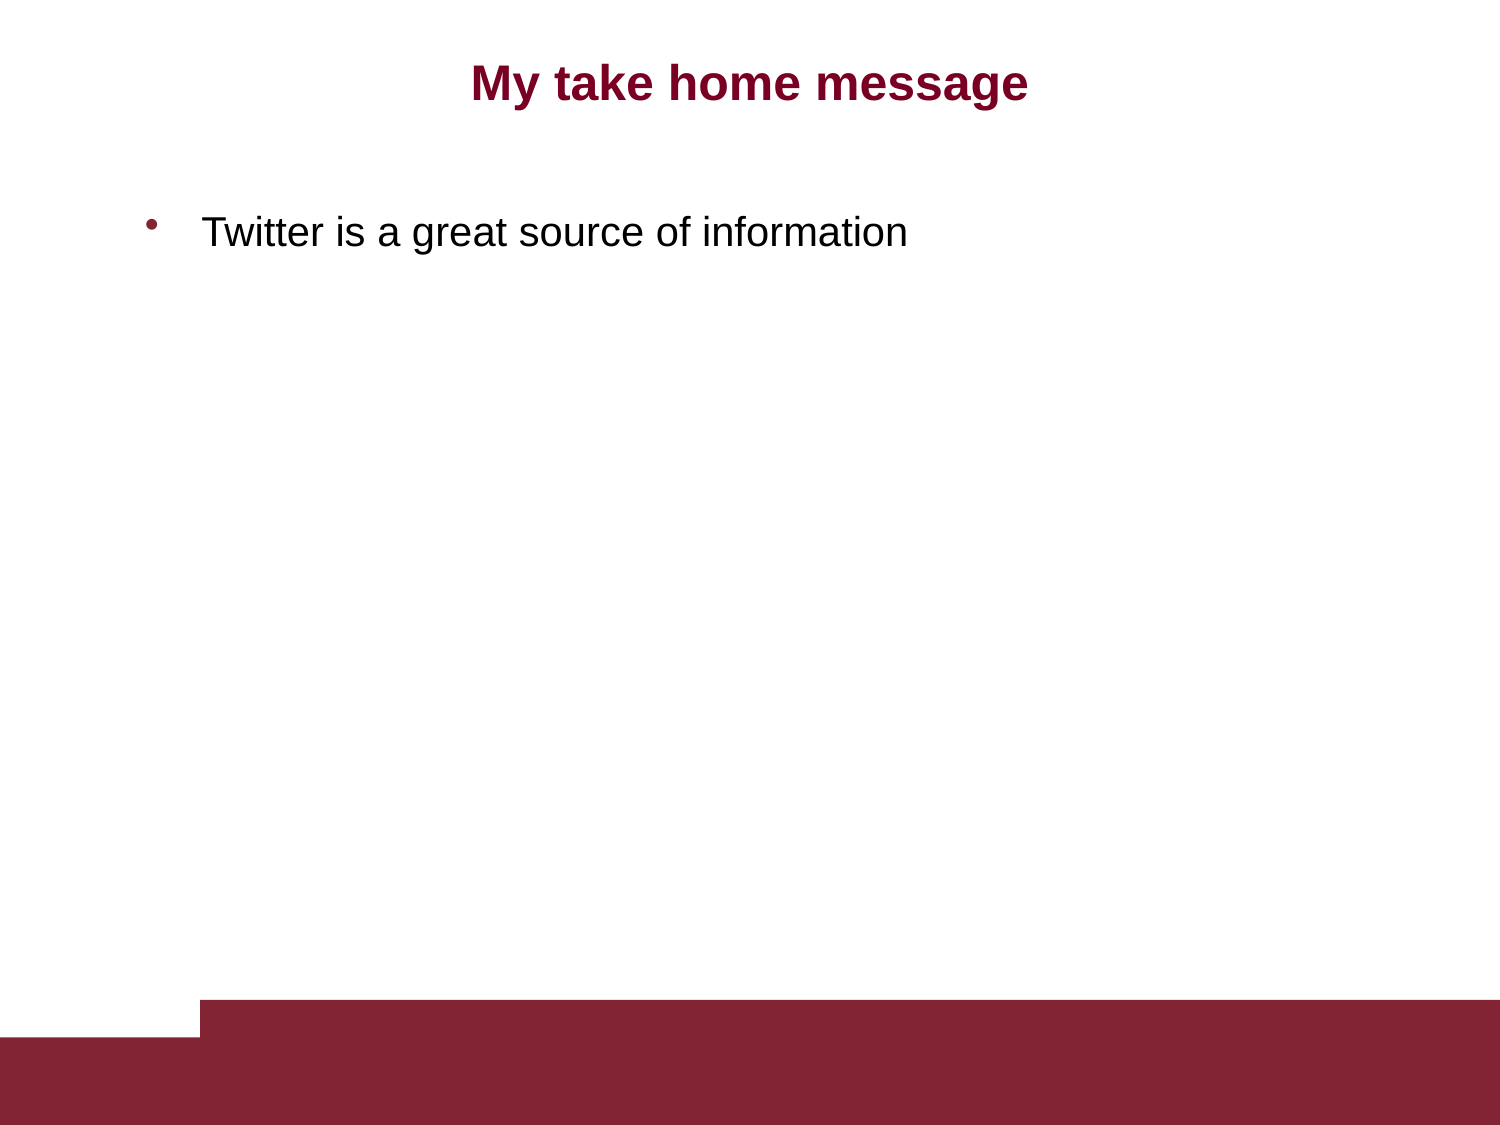

My take home message
Twitter is a great source of information
500 milions tweets per day!